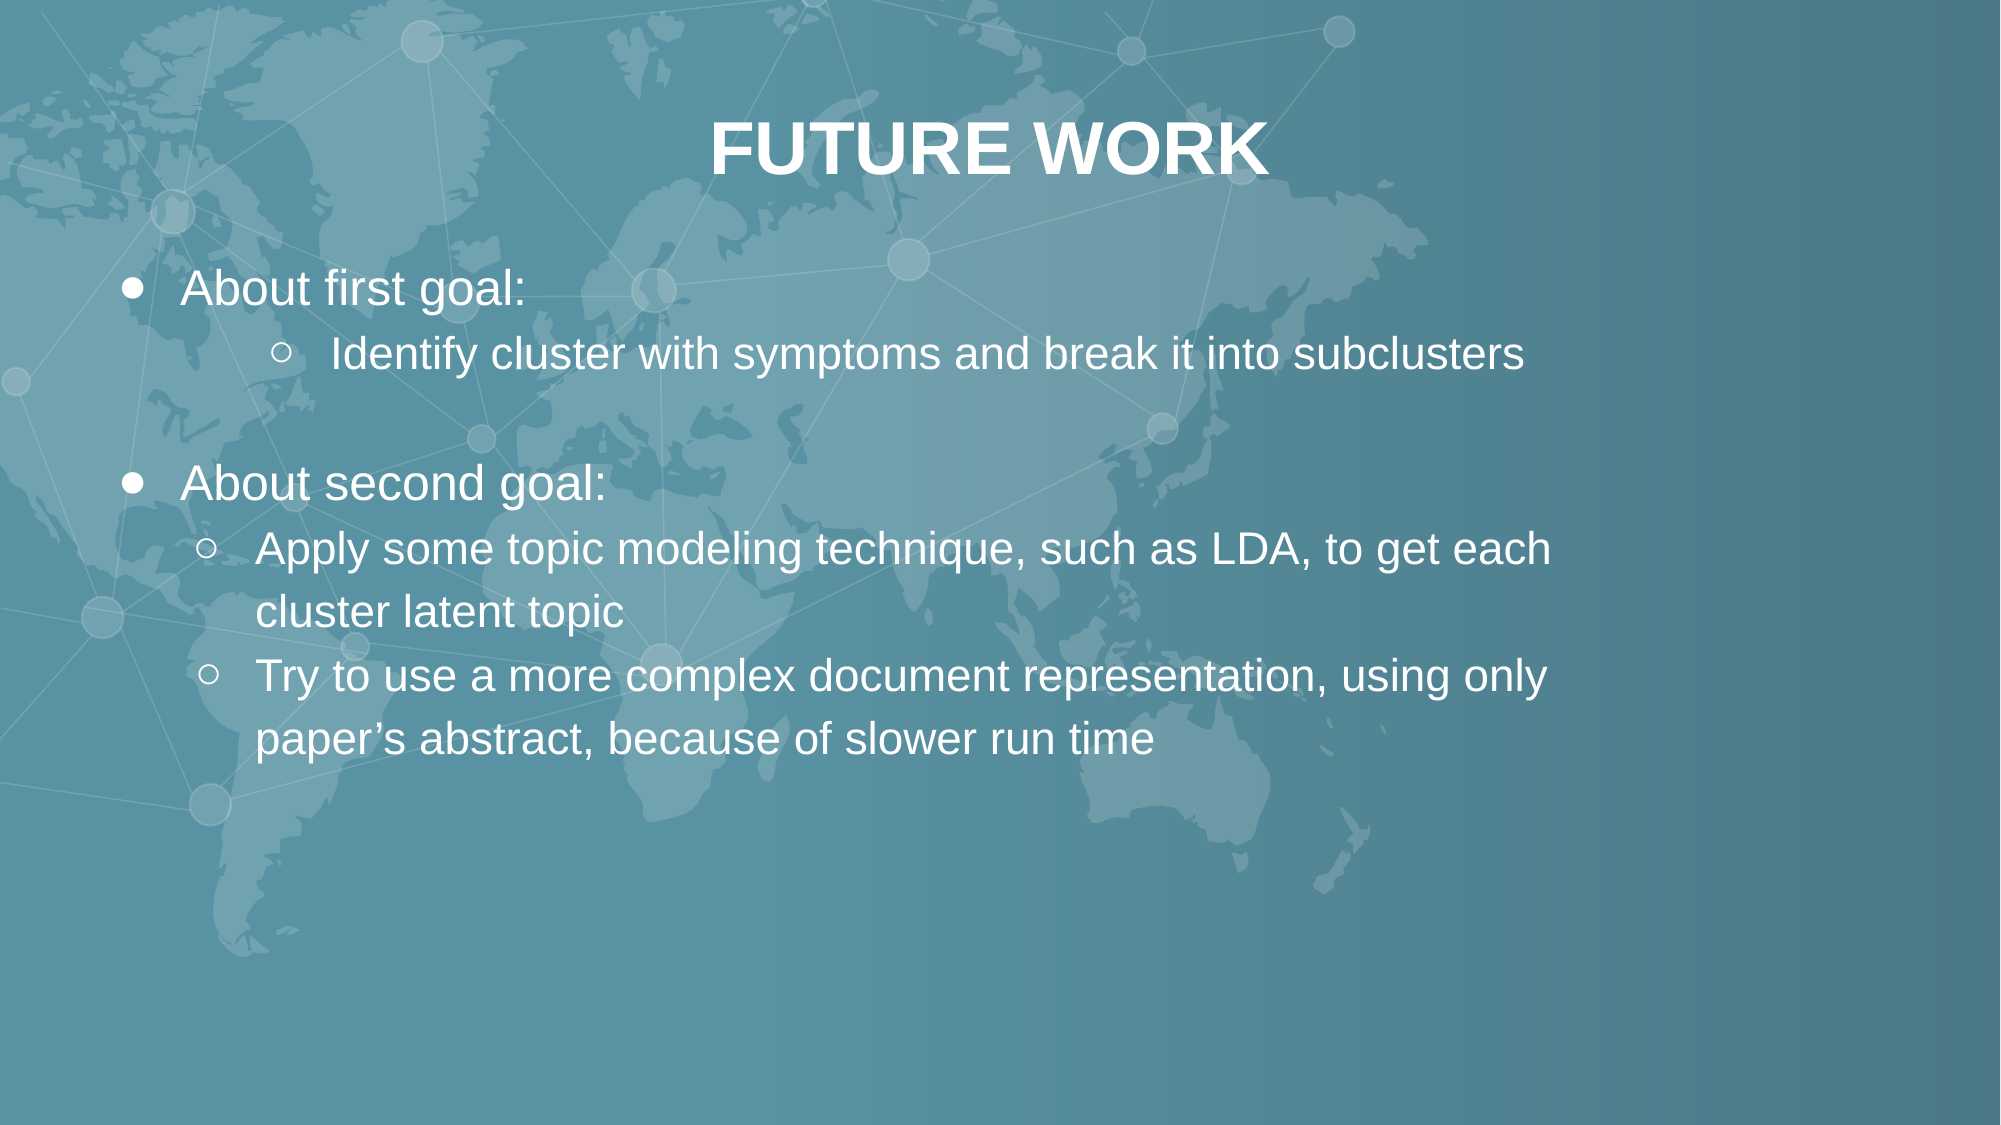

FUTURE WORK
About first goal:
Identify cluster with symptoms and break it into subclusters

About second goal:
Apply some topic modeling technique, such as LDA, to get each cluster latent topic
Try to use a more complex document representation, using only paper’s abstract, because of slower run time